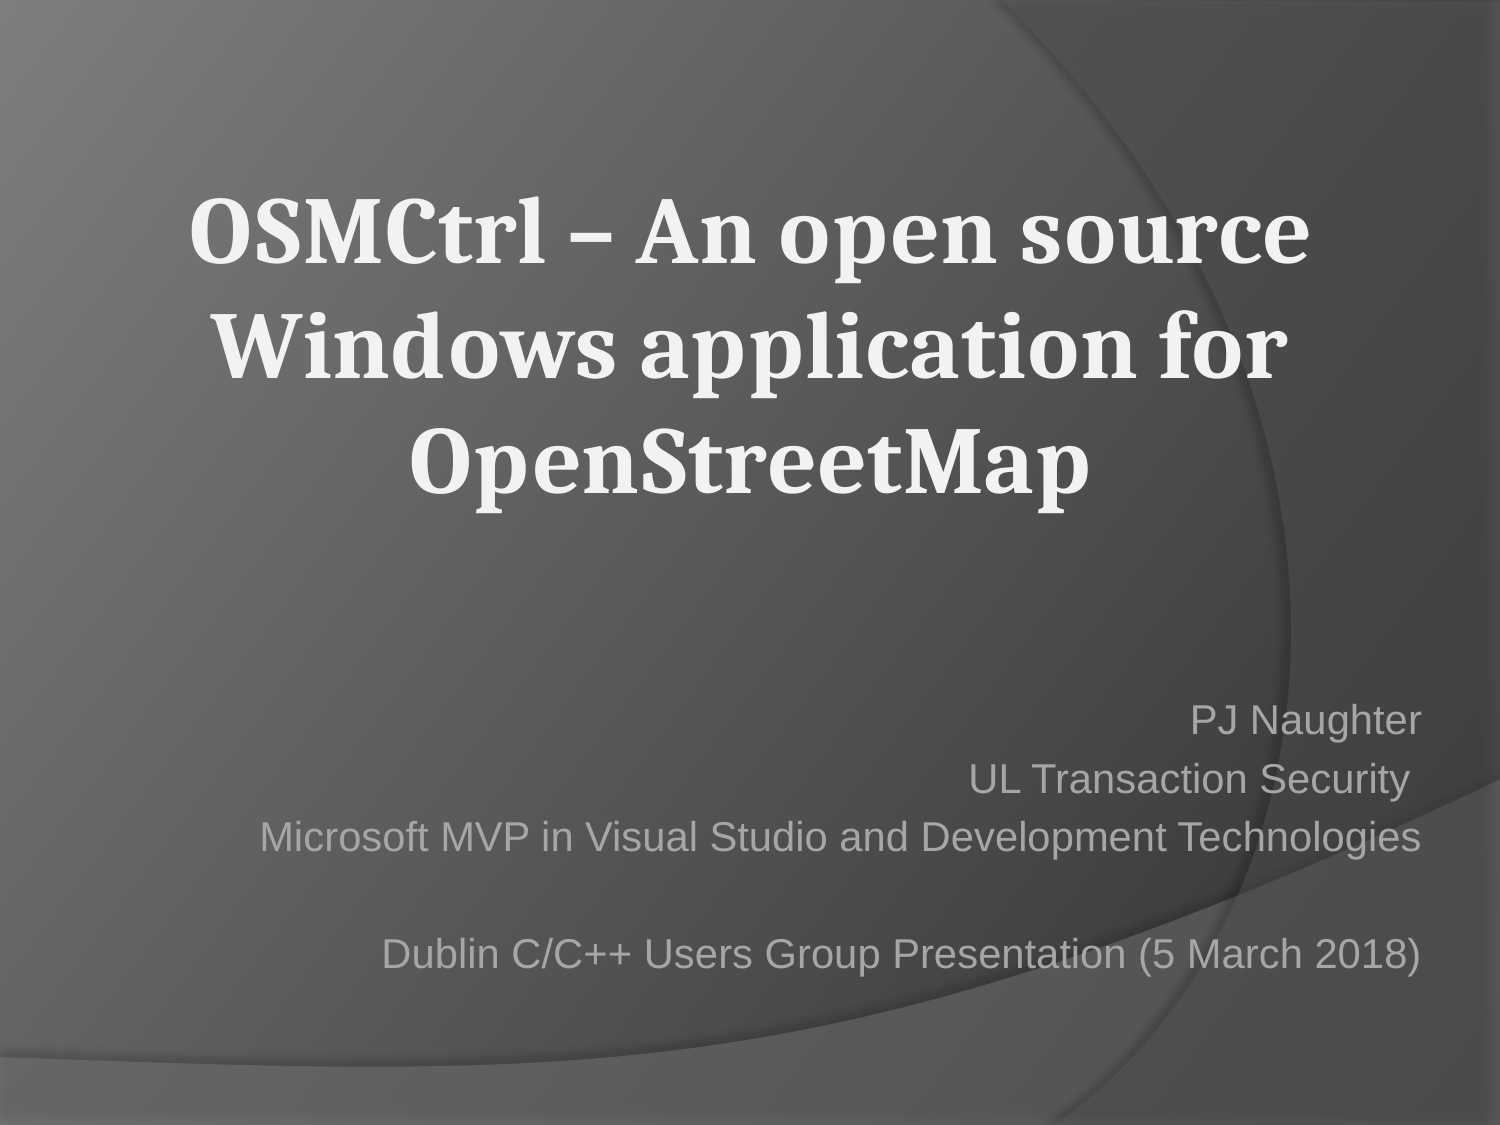

# OSMCtrl – An open source Windows application for OpenStreetMap
PJ Naughter
UL Transaction Security
Microsoft MVP in Visual Studio and Development Technologies

Dublin C/C++ Users Group Presentation (5 March 2018)